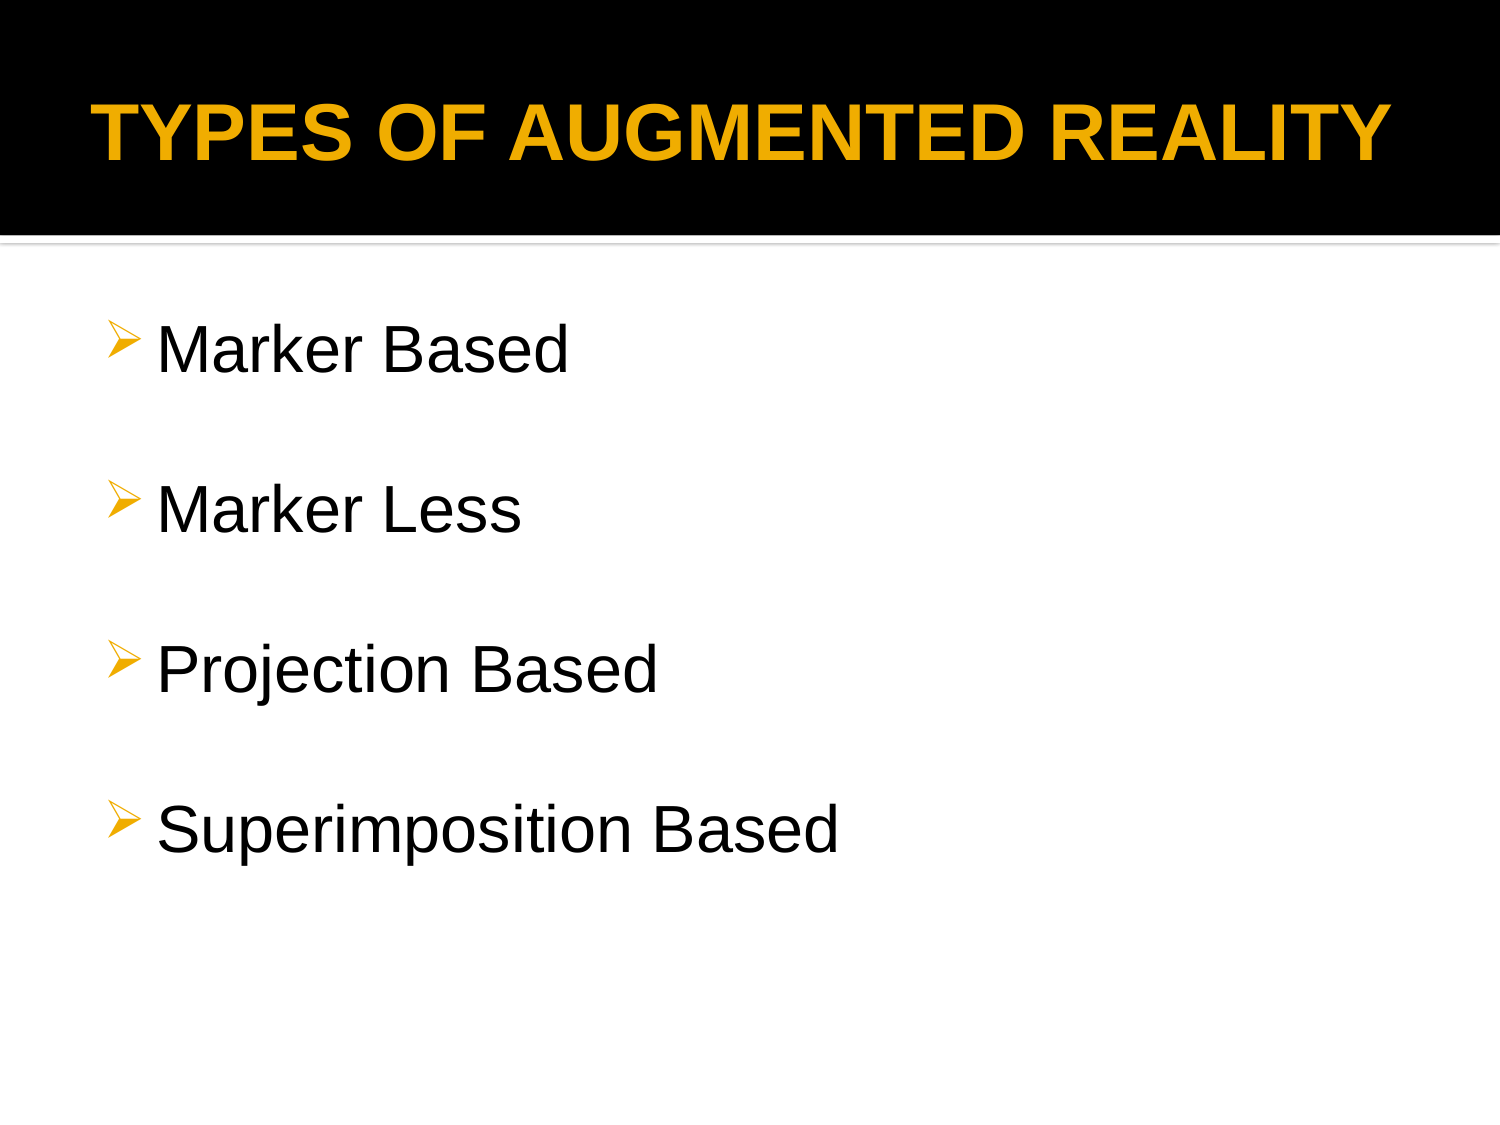

# TYPES OF AUGMENTED REALITY
Marker Based

Marker Less

Projection Based

Superimposition Based